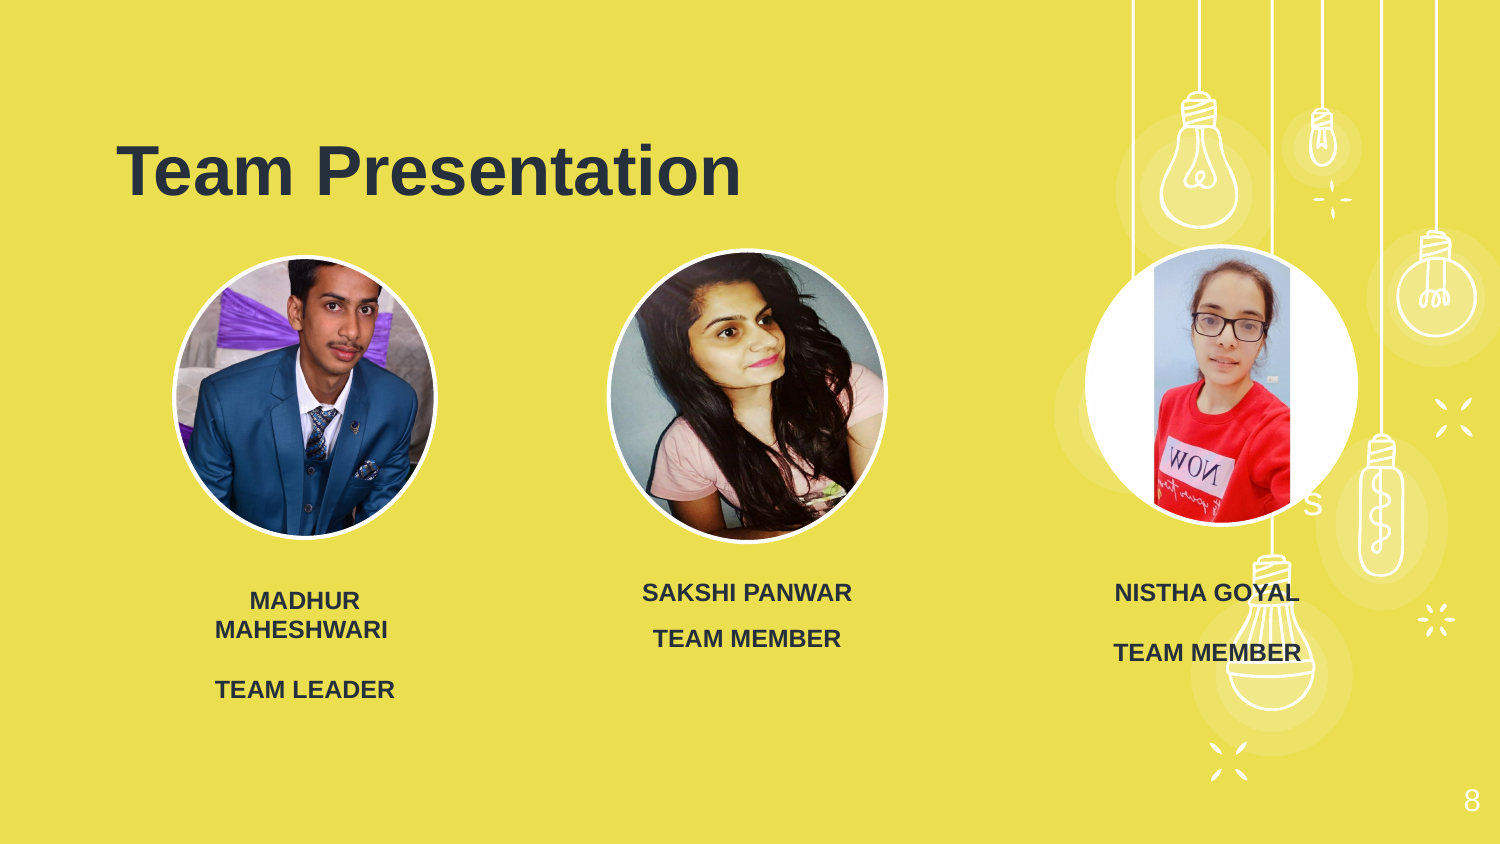

Team Presentation
b

s

SAKSHI PANWAR
TEAM MEMBER
NISTHA GOYAL

TEAM MEMBER

MADHUR MAHESHWARI
TEAM LEADER
8